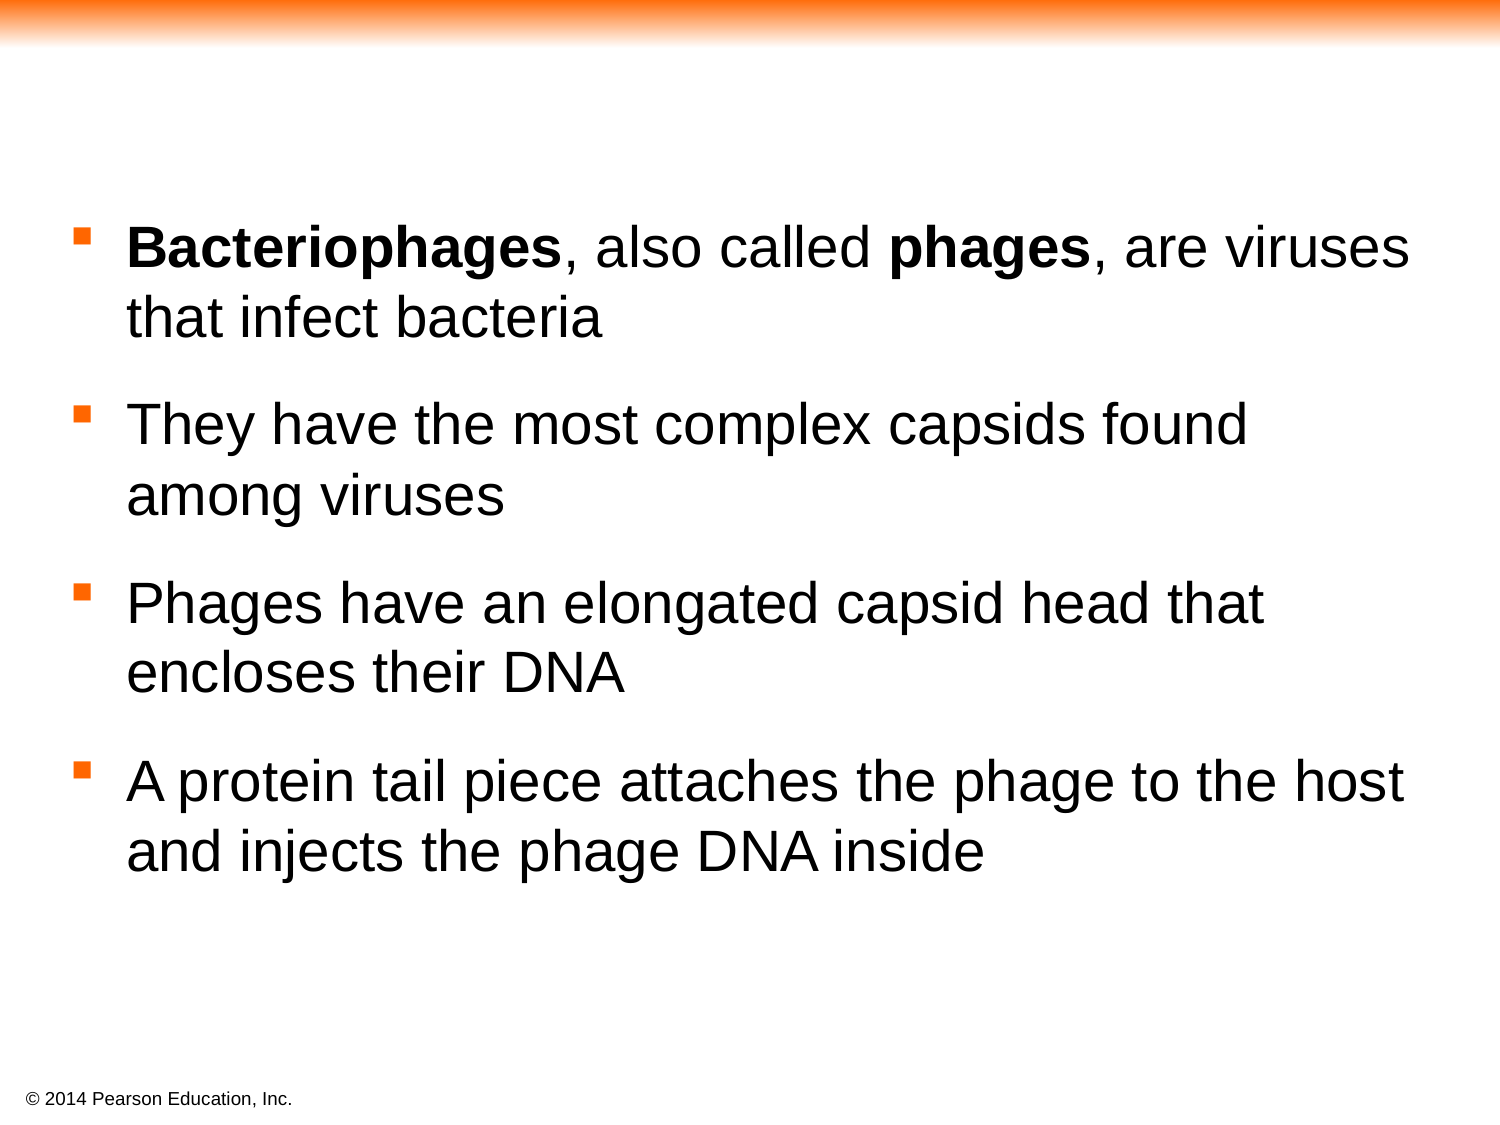

Bacteriophages, also called phages, are viruses that infect bacteria
They have the most complex capsids found among viruses
Phages have an elongated capsid head that encloses their DNA
A protein tail piece attaches the phage to the host and injects the phage DNA inside